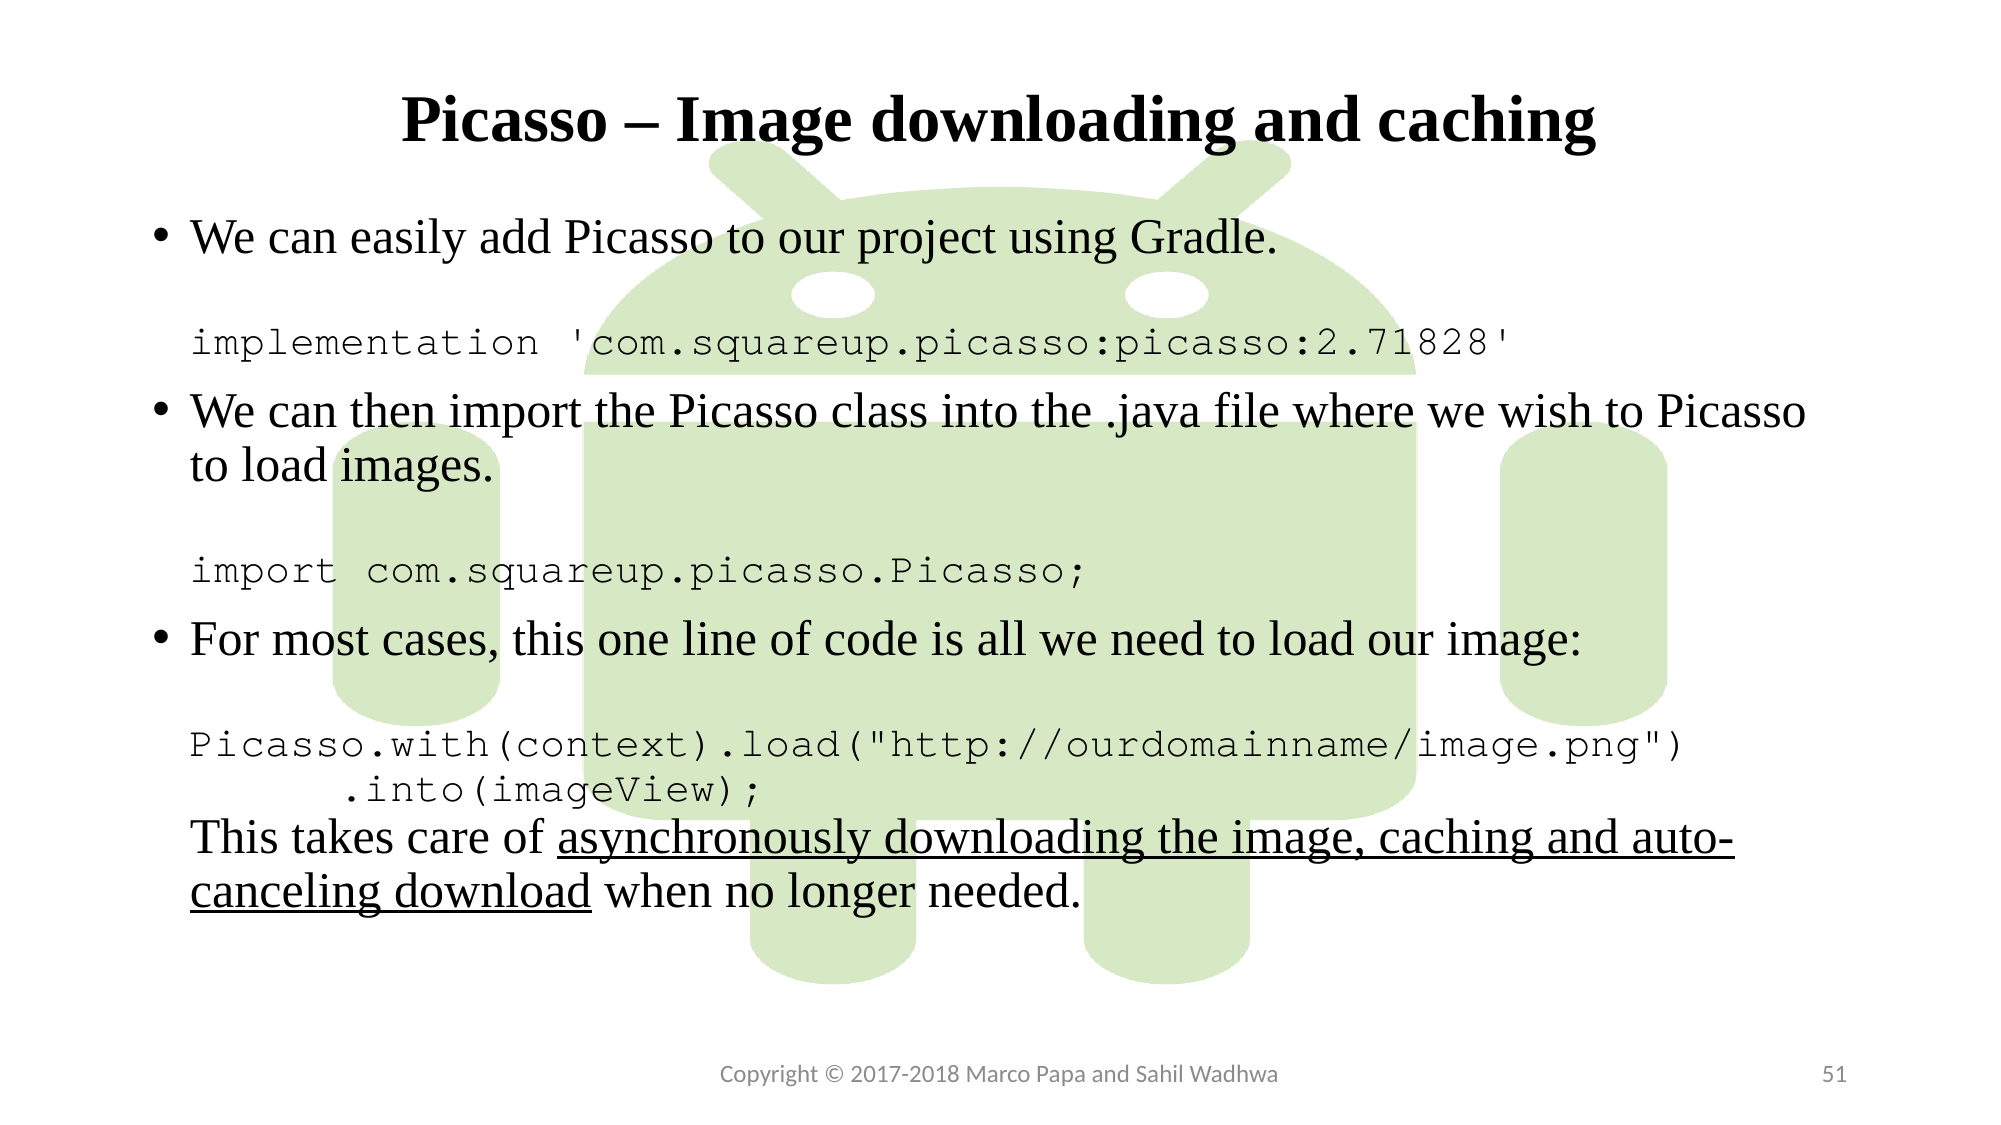

# Picasso – Image downloading and caching
We can easily add Picasso to our project using Gradle.
implementation 'com.squareup.picasso:picasso:2.71828'
We can then import the Picasso class into the .java file where we wish to Picasso to load images.
import com.squareup.picasso.Picasso;
For most cases, this one line of code is all we need to load our image:
Picasso.with(context).load("http://ourdomainname/image.png")
	.into(imageView);
This takes care of asynchronously downloading the image, caching and auto-canceling download when no longer needed.
Copyright © 2017-2018 Marco Papa and Sahil Wadhwa
51